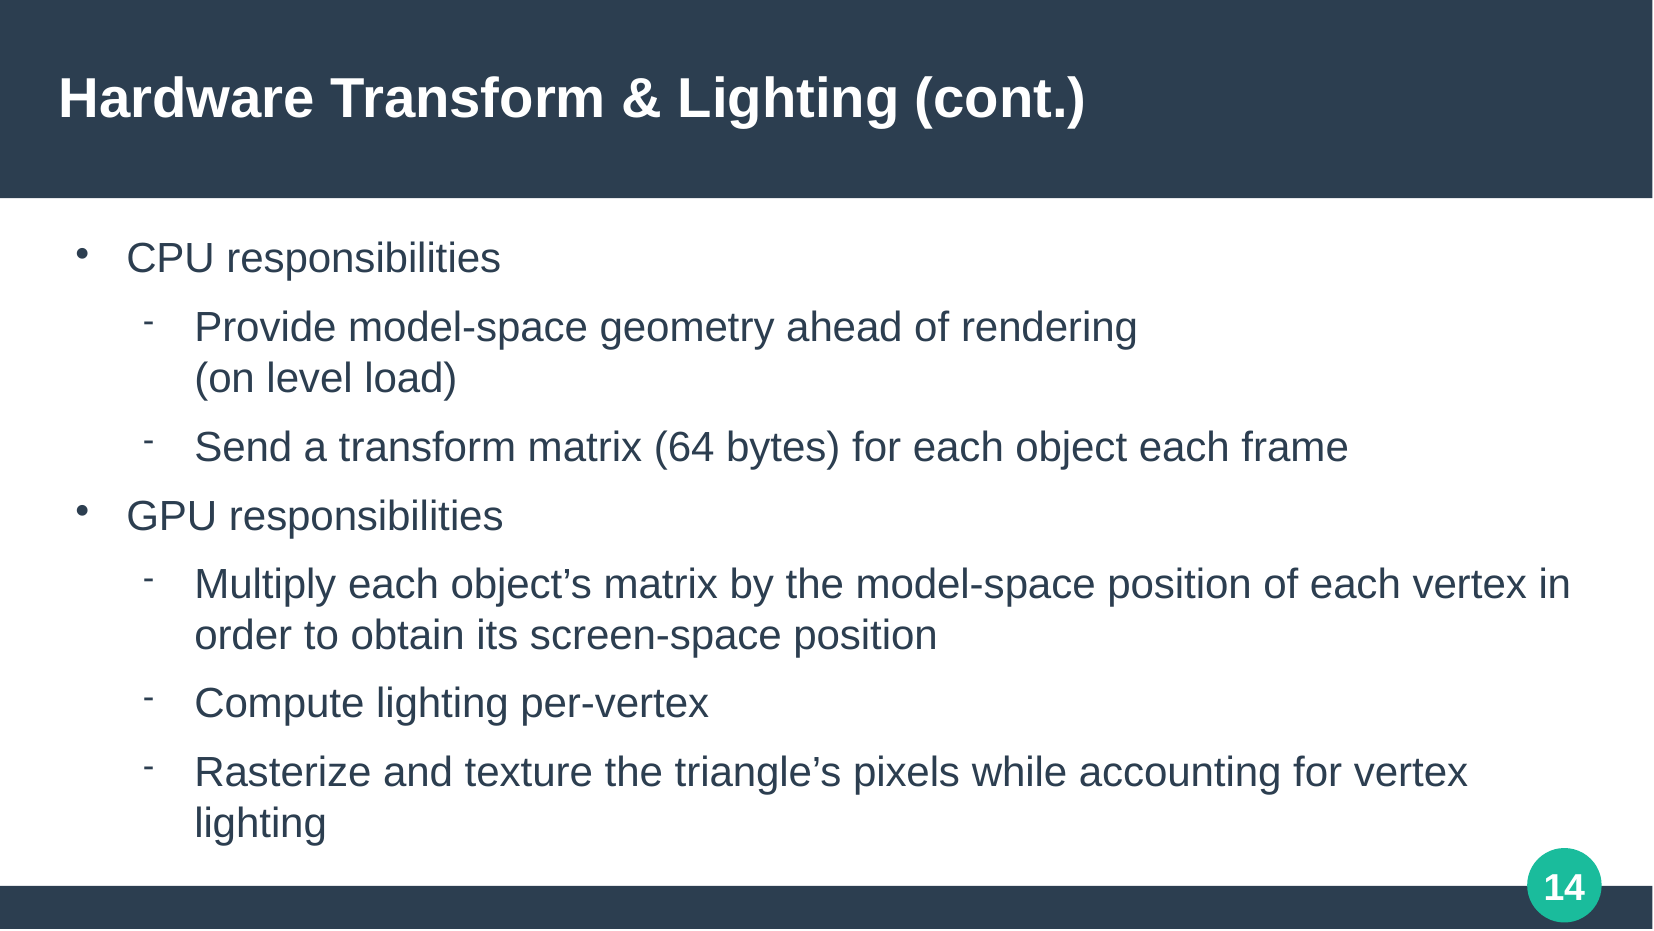

# Hardware Transform & Lighting (cont.)
CPU responsibilities
Provide model-space geometry ahead of rendering
(on level load)
Send a transform matrix (64 bytes) for each object each frame
GPU responsibilities
Multiply each object’s matrix by the model-space position of each vertex in order to obtain its screen-space position
Compute lighting per-vertex
Rasterize and texture the triangle’s pixels while accounting for vertex lighting